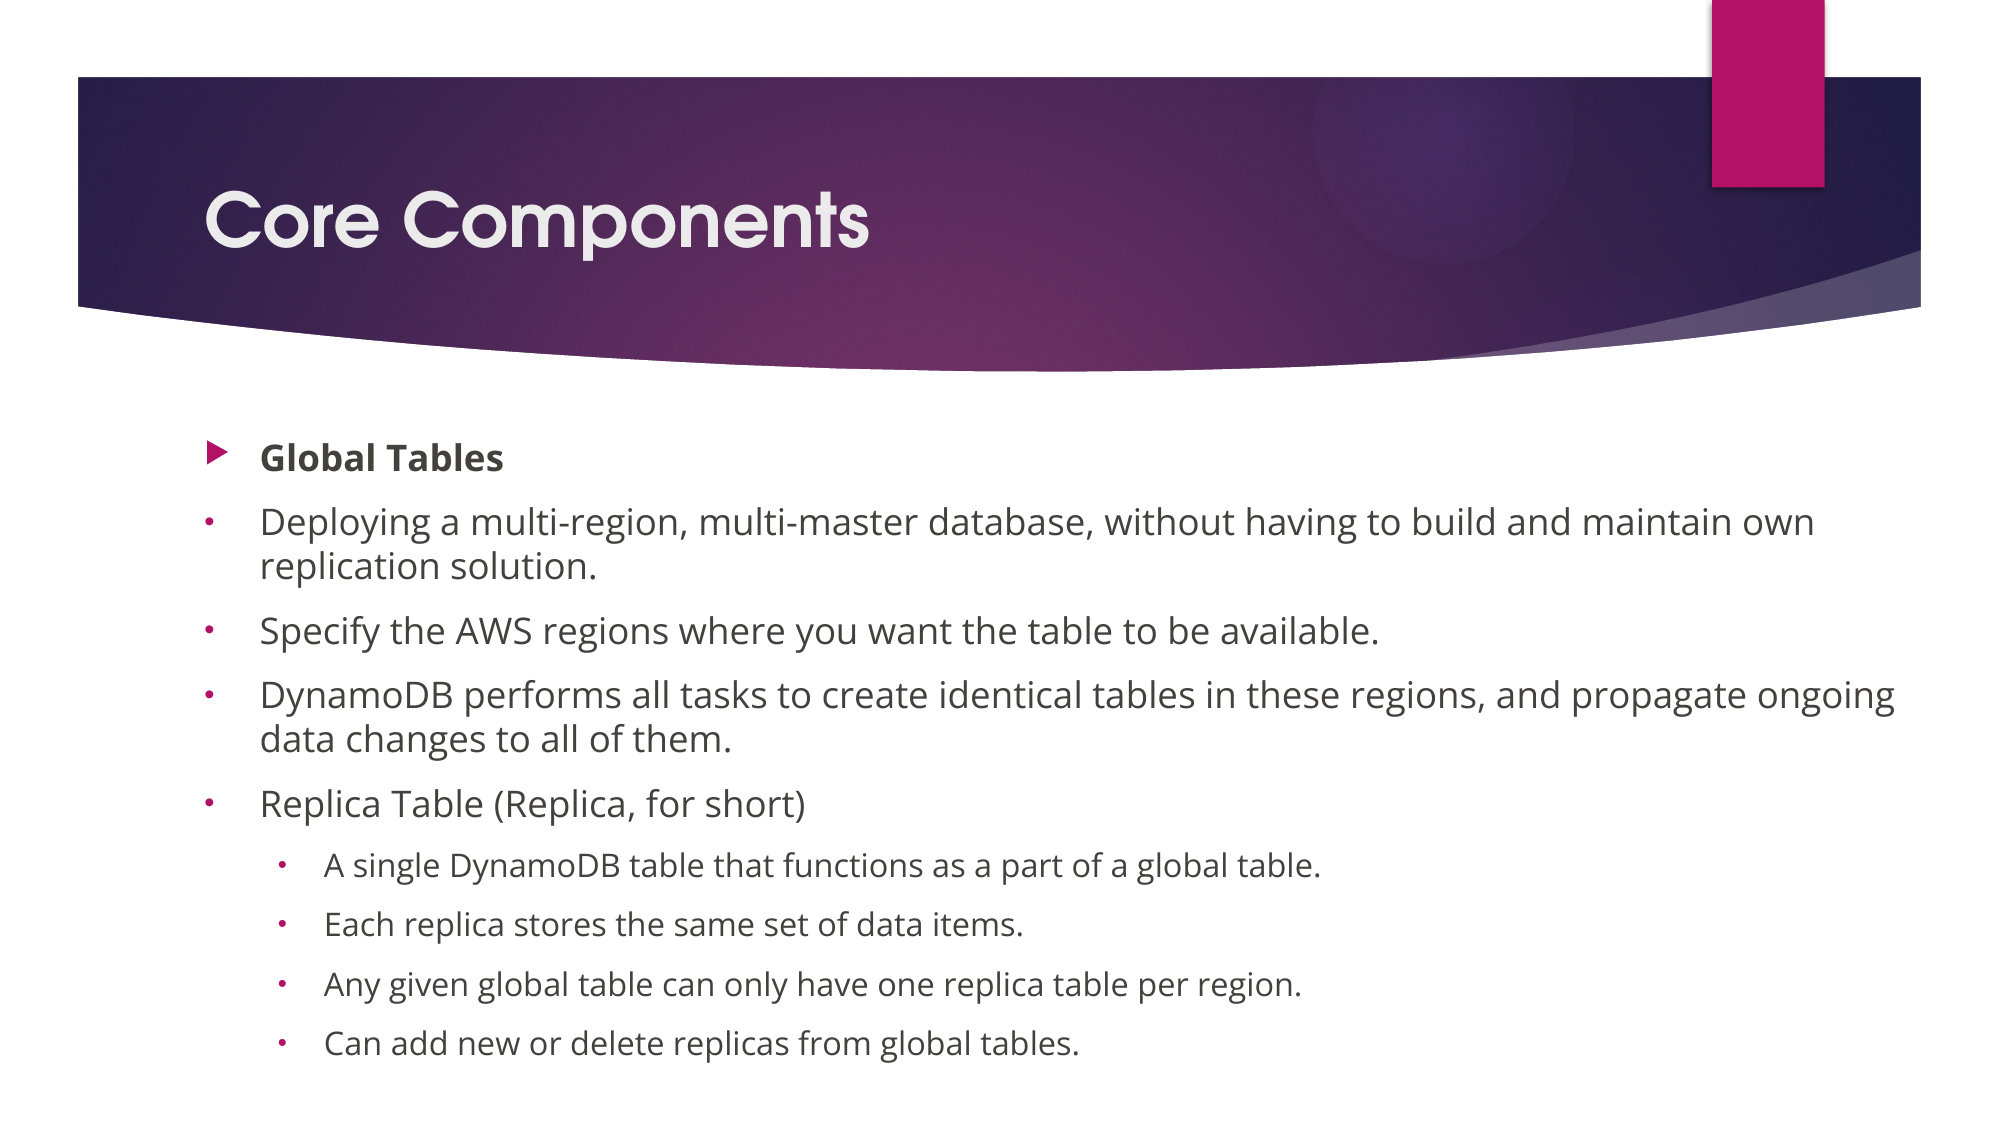

# Core Components
Global Tables
Deploying a multi-region, multi-master database, without having to build and maintain own replication solution.
Specify the AWS regions where you want the table to be available.
DynamoDB performs all tasks to create identical tables in these regions, and propagate ongoing data changes to all of them.
Replica Table (Replica, for short)
A single DynamoDB table that functions as a part of a global table.
Each replica stores the same set of data items.
Any given global table can only have one replica table per region.
Can add new or delete replicas from global tables.